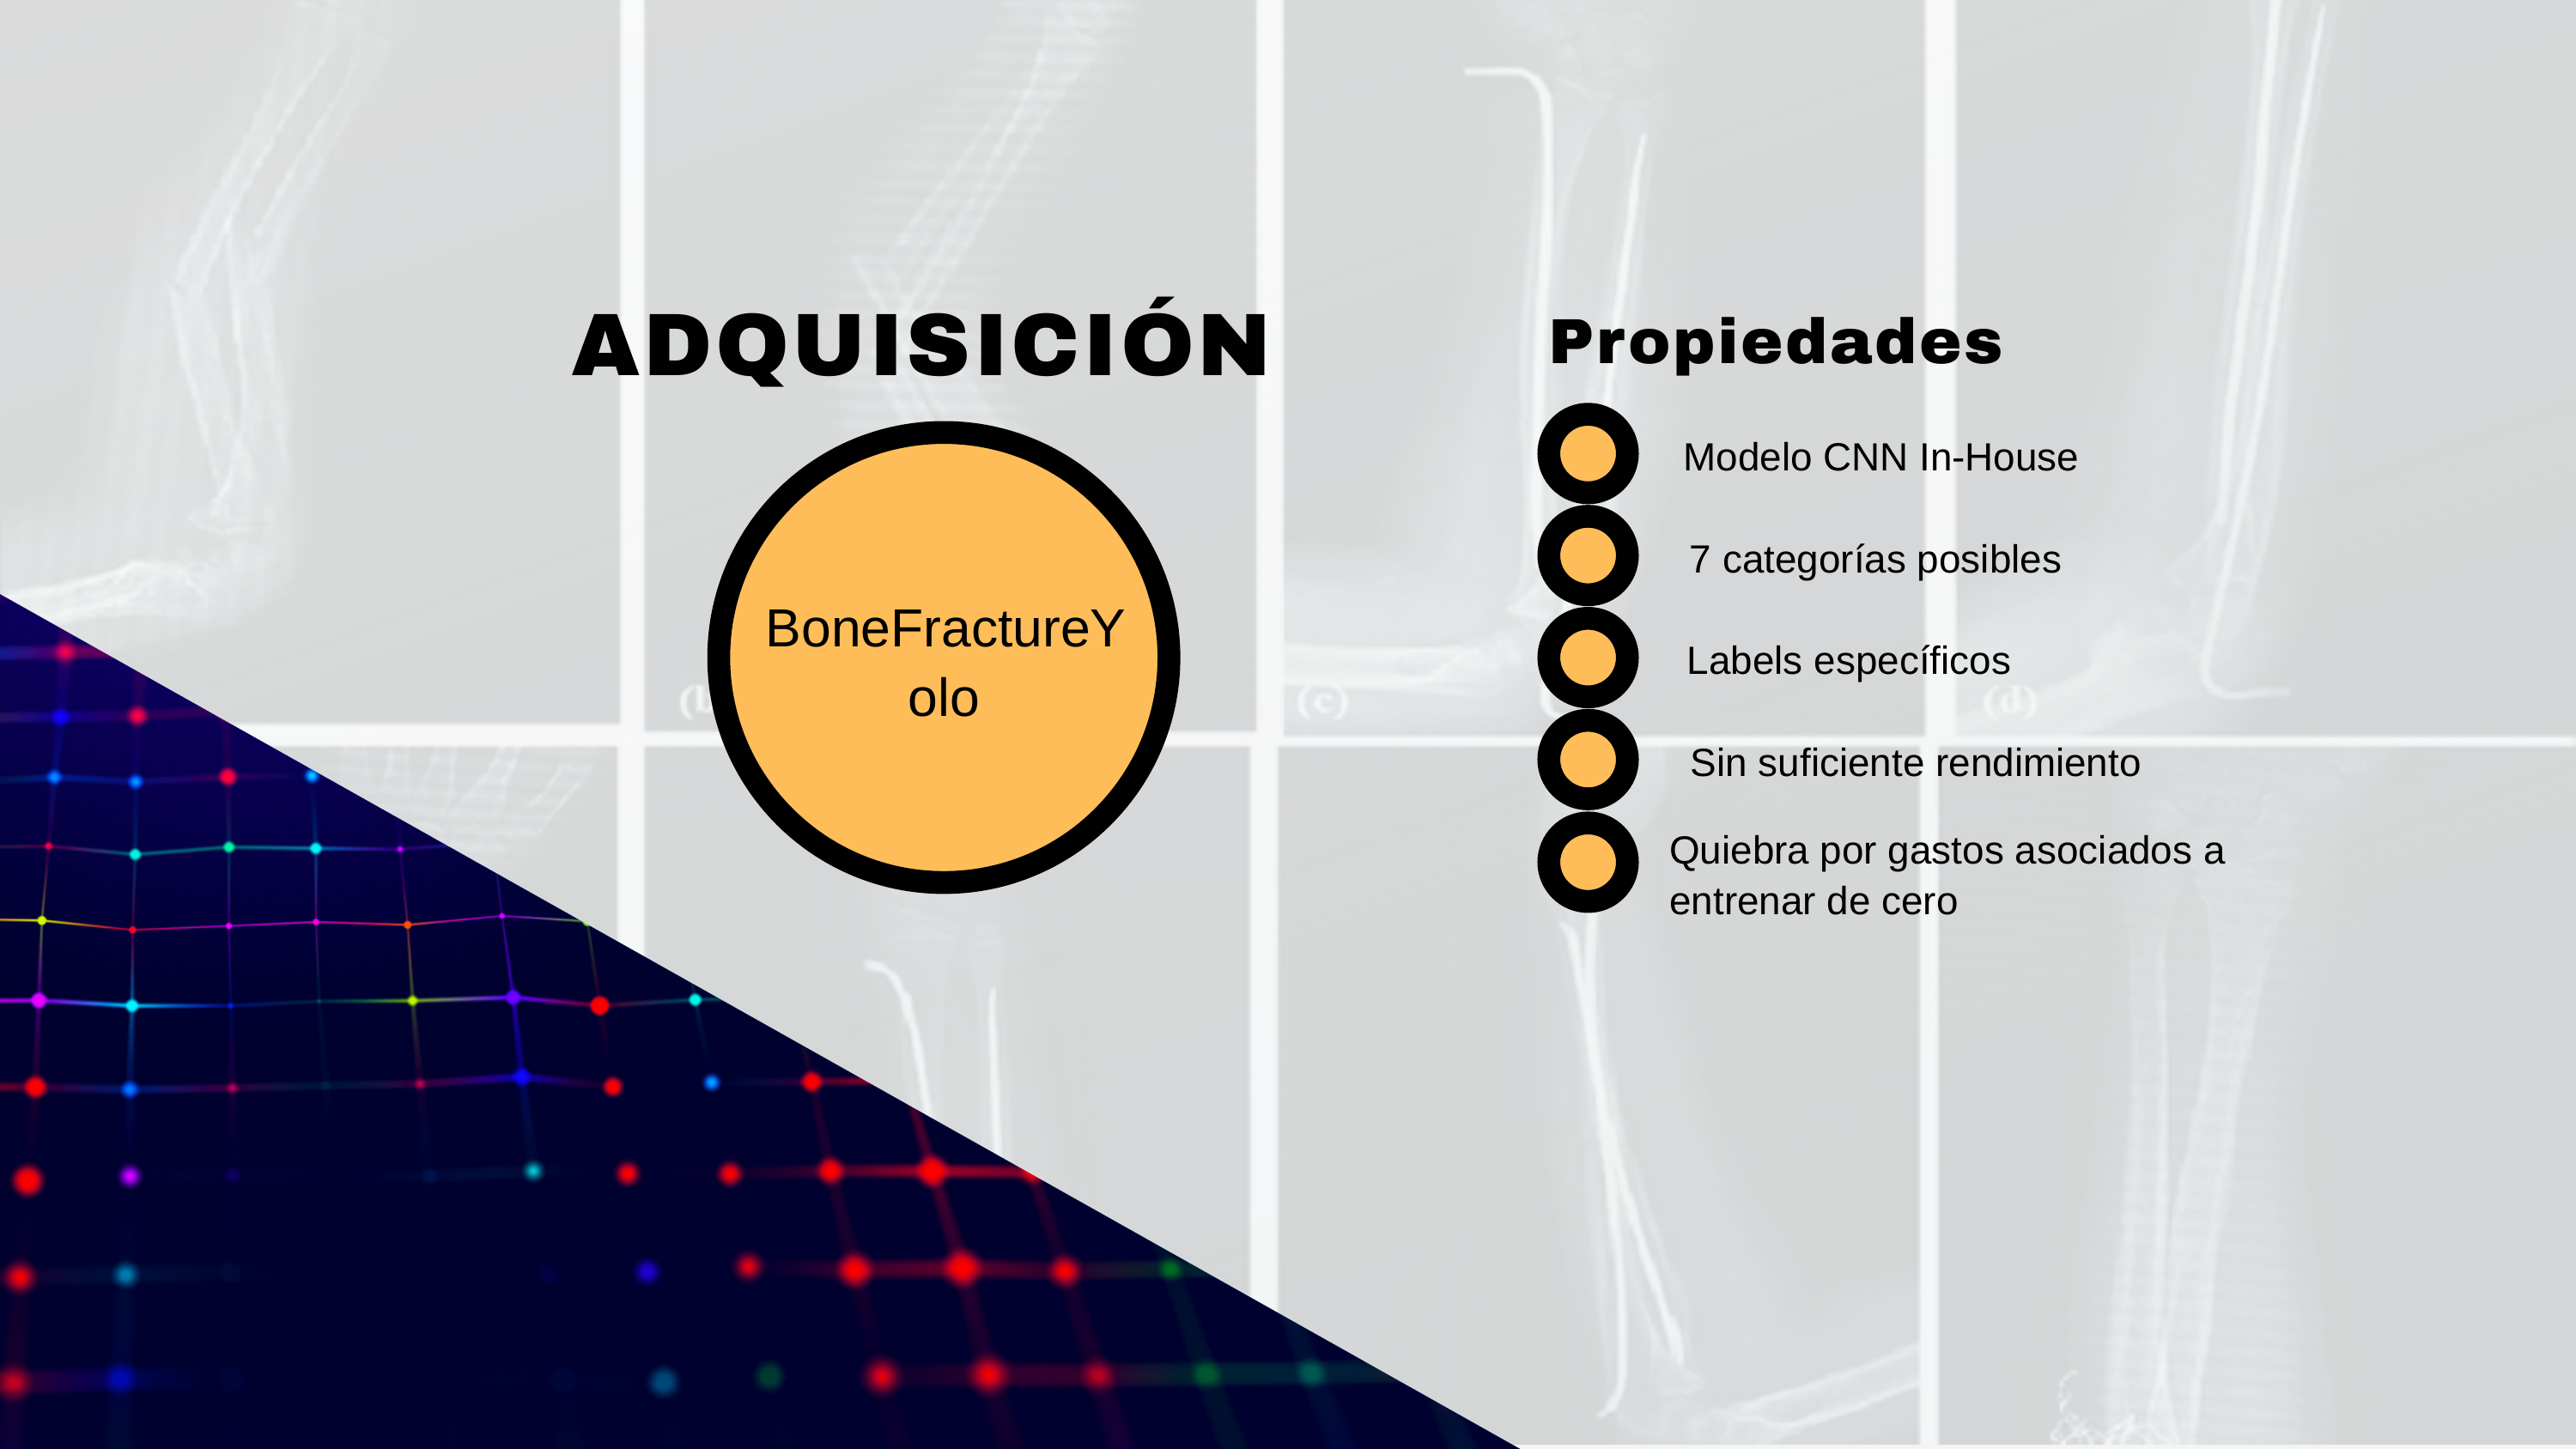

ADQUISICIÓN
Propiedades

Modelo CNN In-House

7 categorías posibles
BoneFractureYolo

Labels específicos

Sin suficiente rendimiento
Quiebra por gastos asociados a entrenar de cero